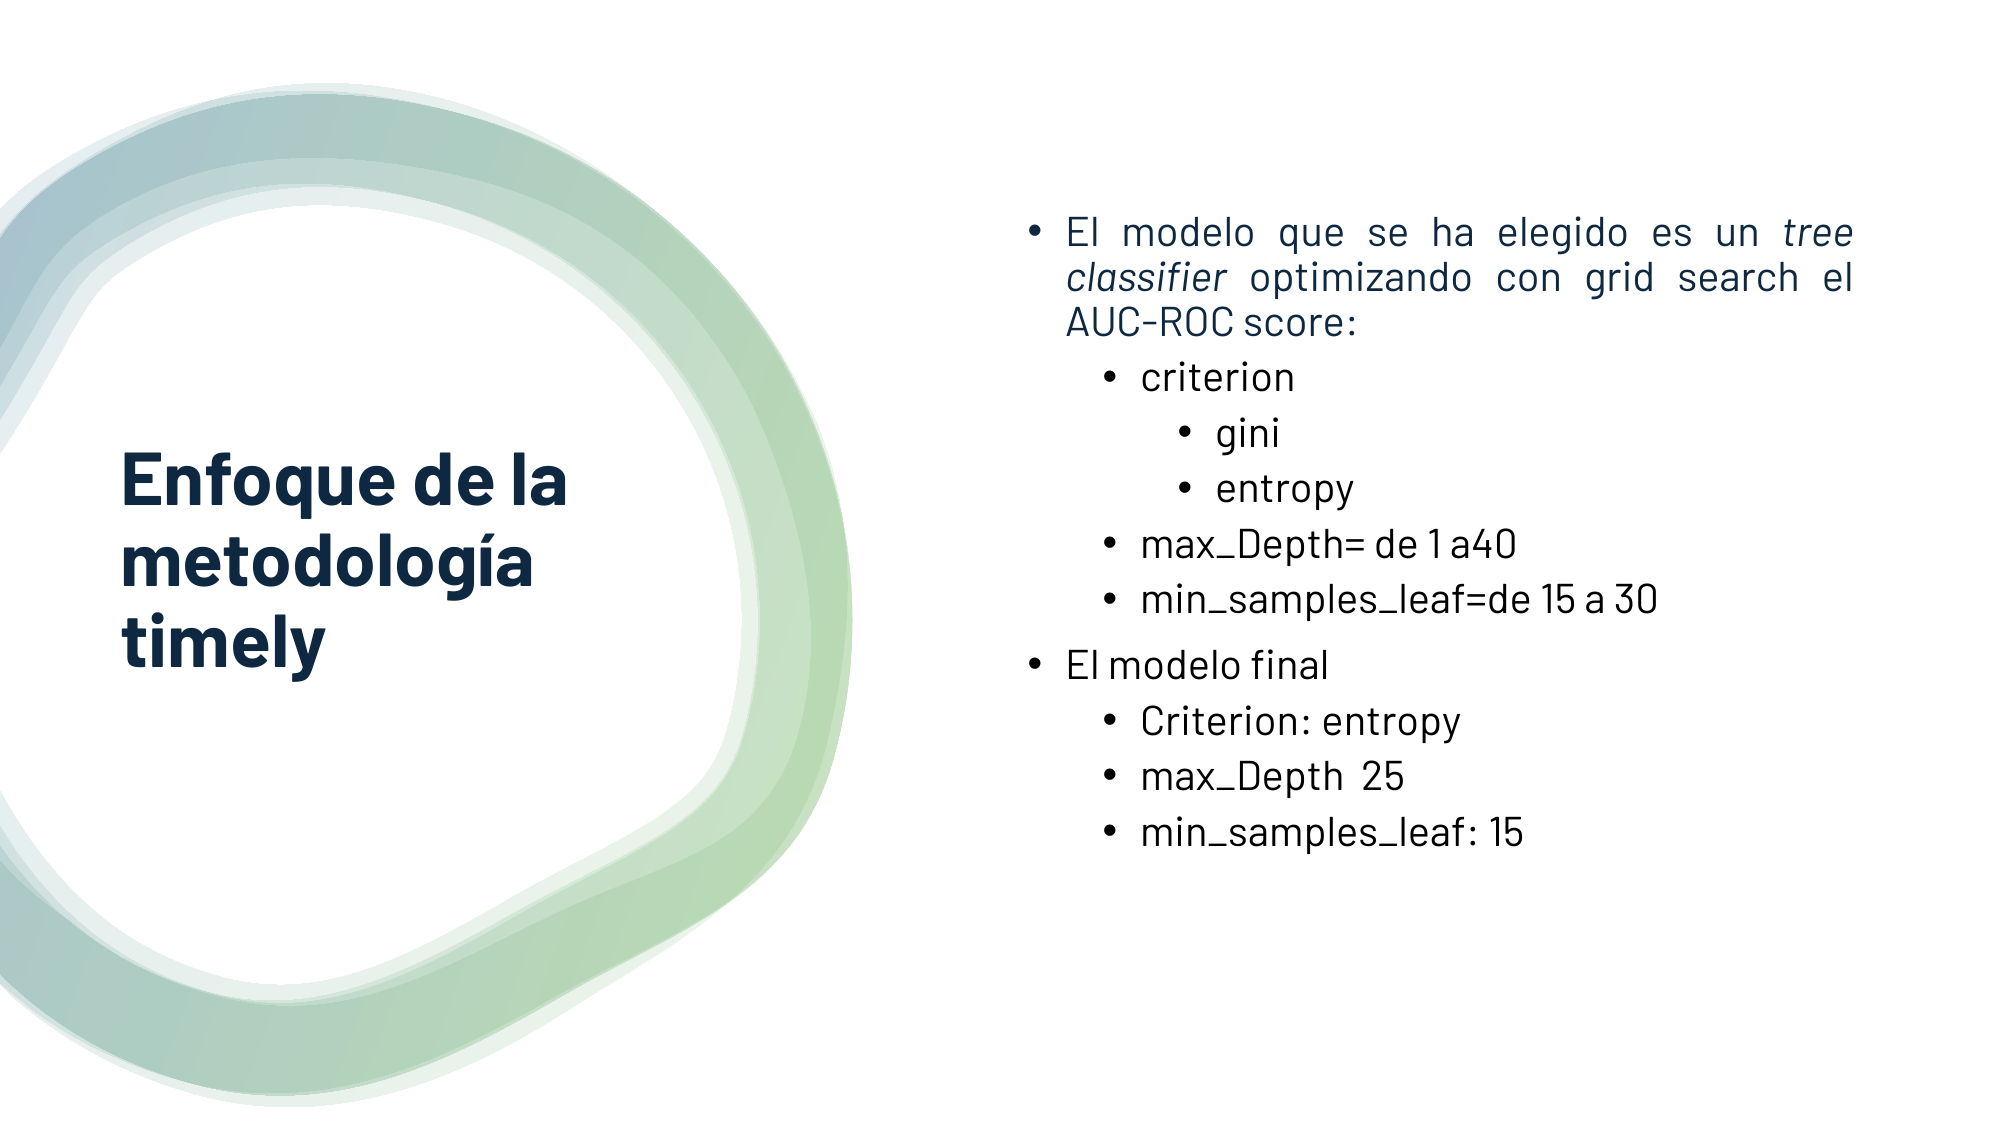

El modelo que se ha elegido es un tree classifier optimizando con grid search el AUC-ROC score:
criterion
gini
entropy
max_Depth= de 1 a40
min_samples_leaf=de 15 a 30
El modelo final
Criterion: entropy
max_Depth  25
min_samples_leaf: 15

# Enfoque de la metodología timely